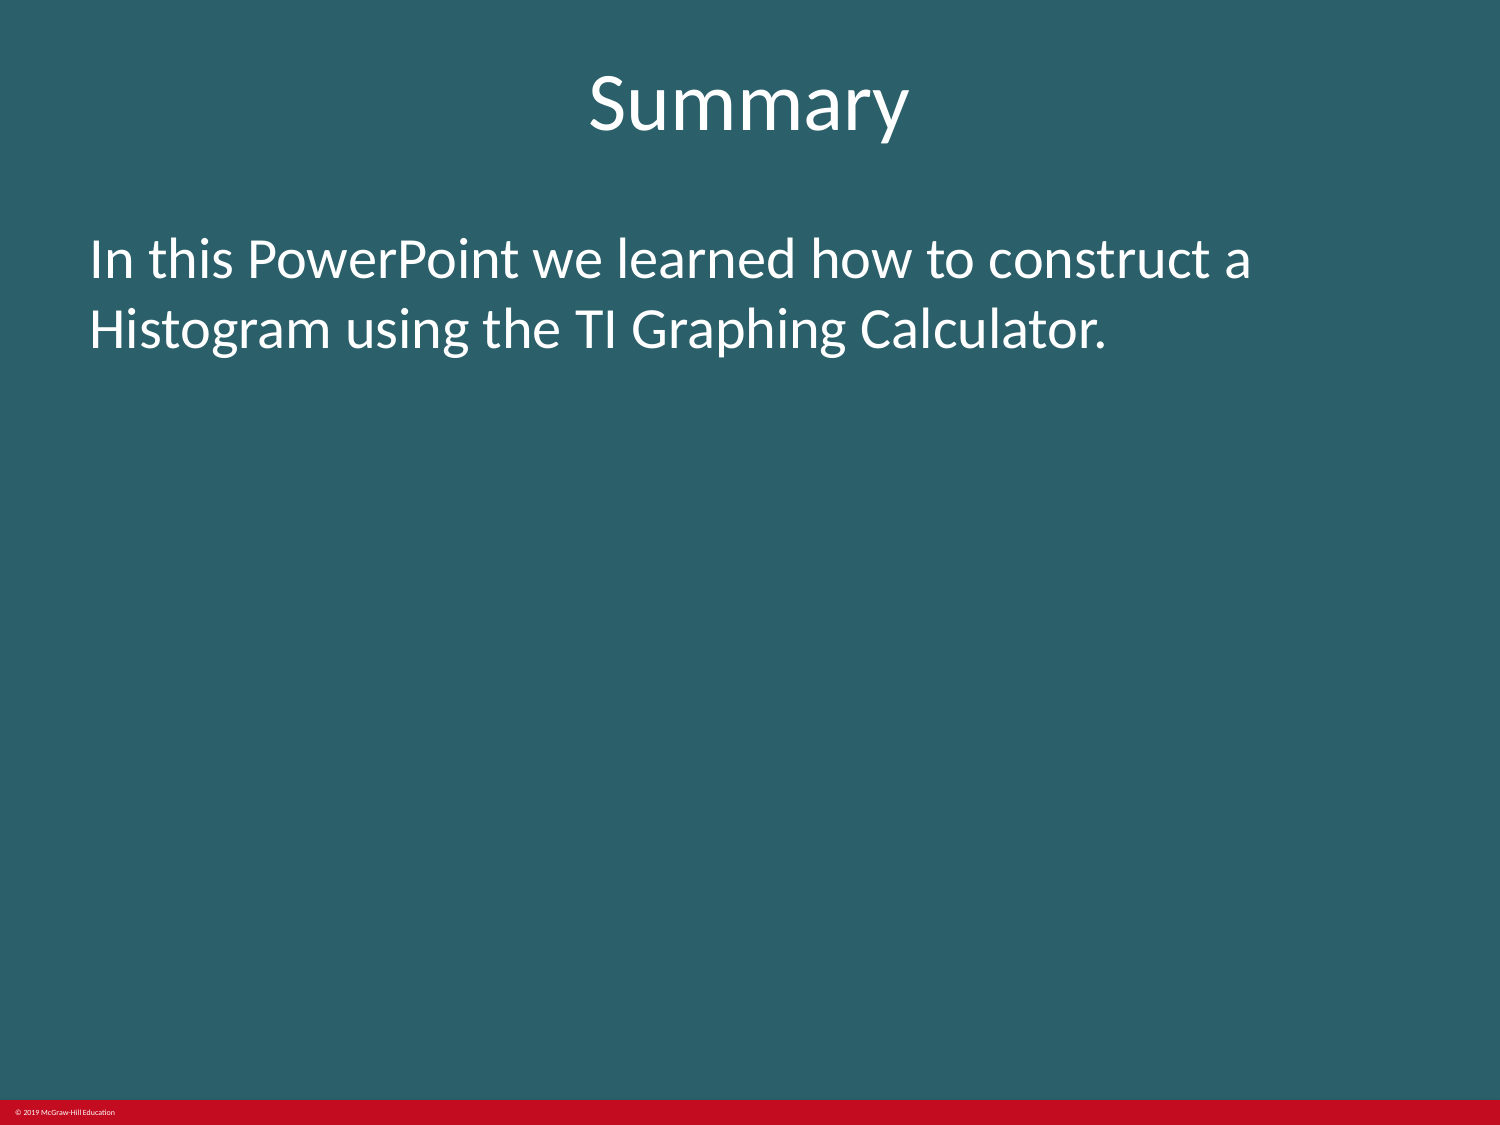

# Summary
In this PowerPoint we learned how to construct a Histogram using the TI Graphing Calculator.